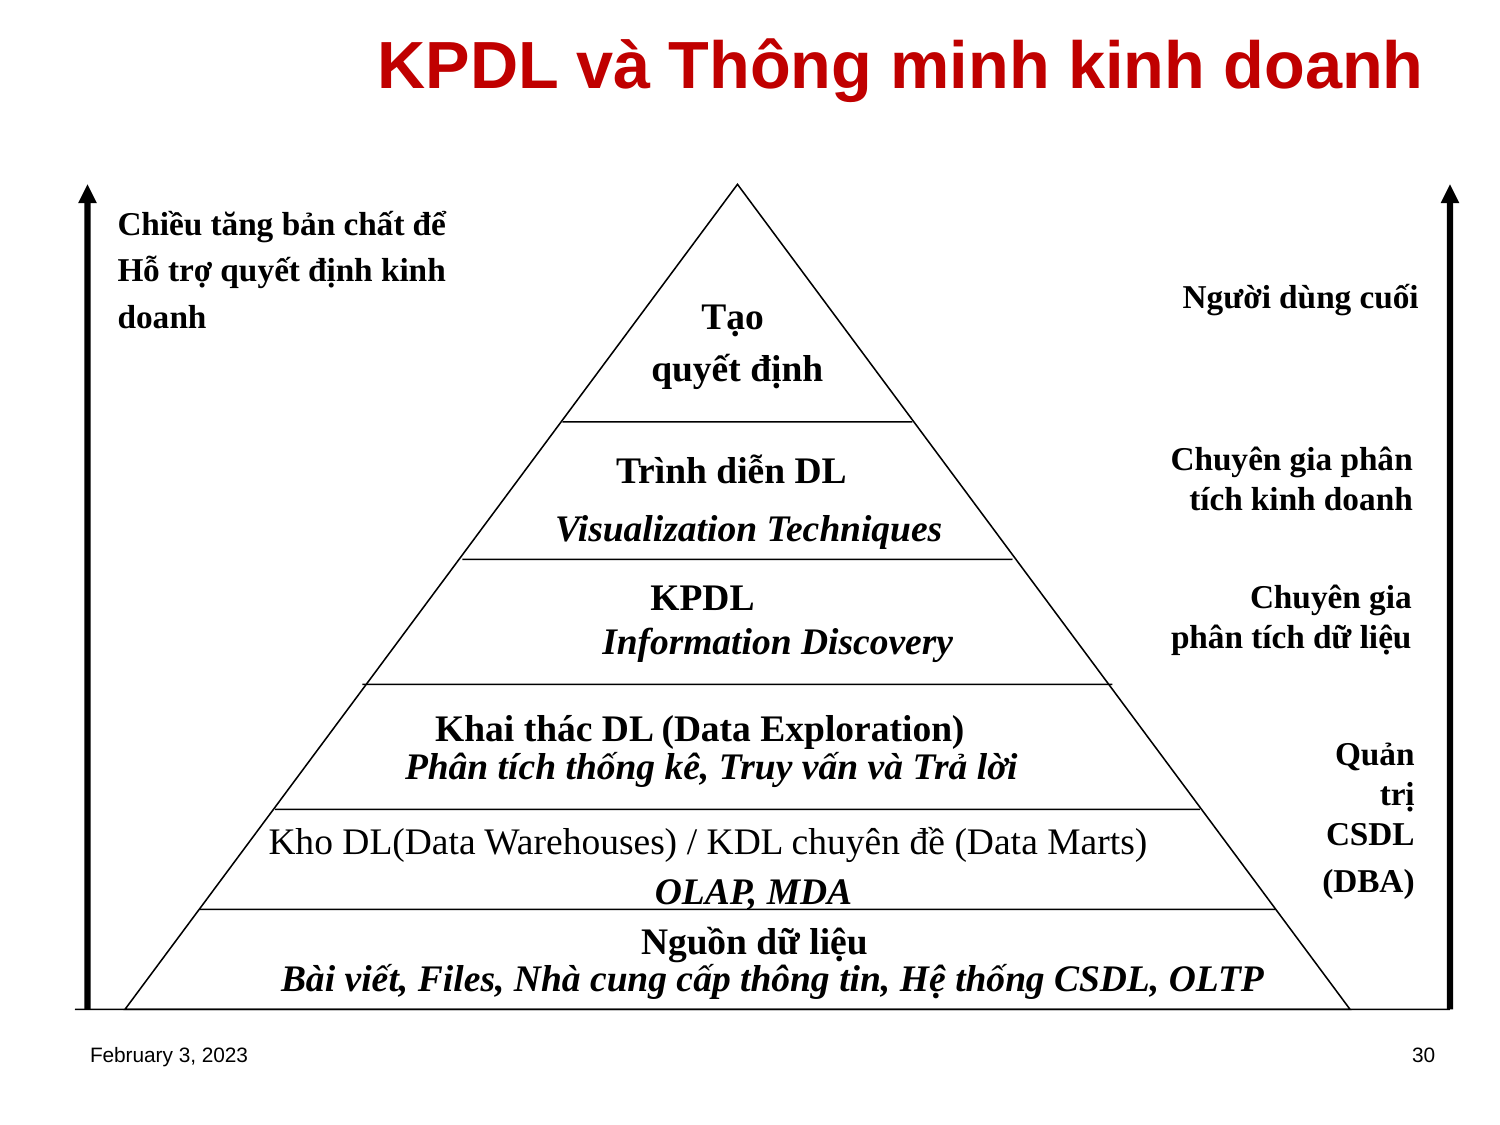

# KPDL và Thông minh kinh doanh

Chiều tăng bản chất để
Hỗ trợ quyết định kinh
doanh
Người dùng cuối
Tạo
quyết định

Chuyên gia phân tích kinh doanh
Trình diễn DL
Visualization Techniques

KPDL
     Chuyên gia phân tích dữ liệu
Information Discovery

Khai thác DL (Data Exploration)
Quản trị CSDL
(DBA)
Phân tích thống kê, Truy vấn và Trả lời
Kho DL(Data Warehouses) / KDL chuyên đề (Data Marts)

OLAP, MDA

Nguồn dữ liệu
Bài viết, Files, Nhà cung cấp thông tin, Hệ thống CSDL, OLTP

February 3, 2023
30